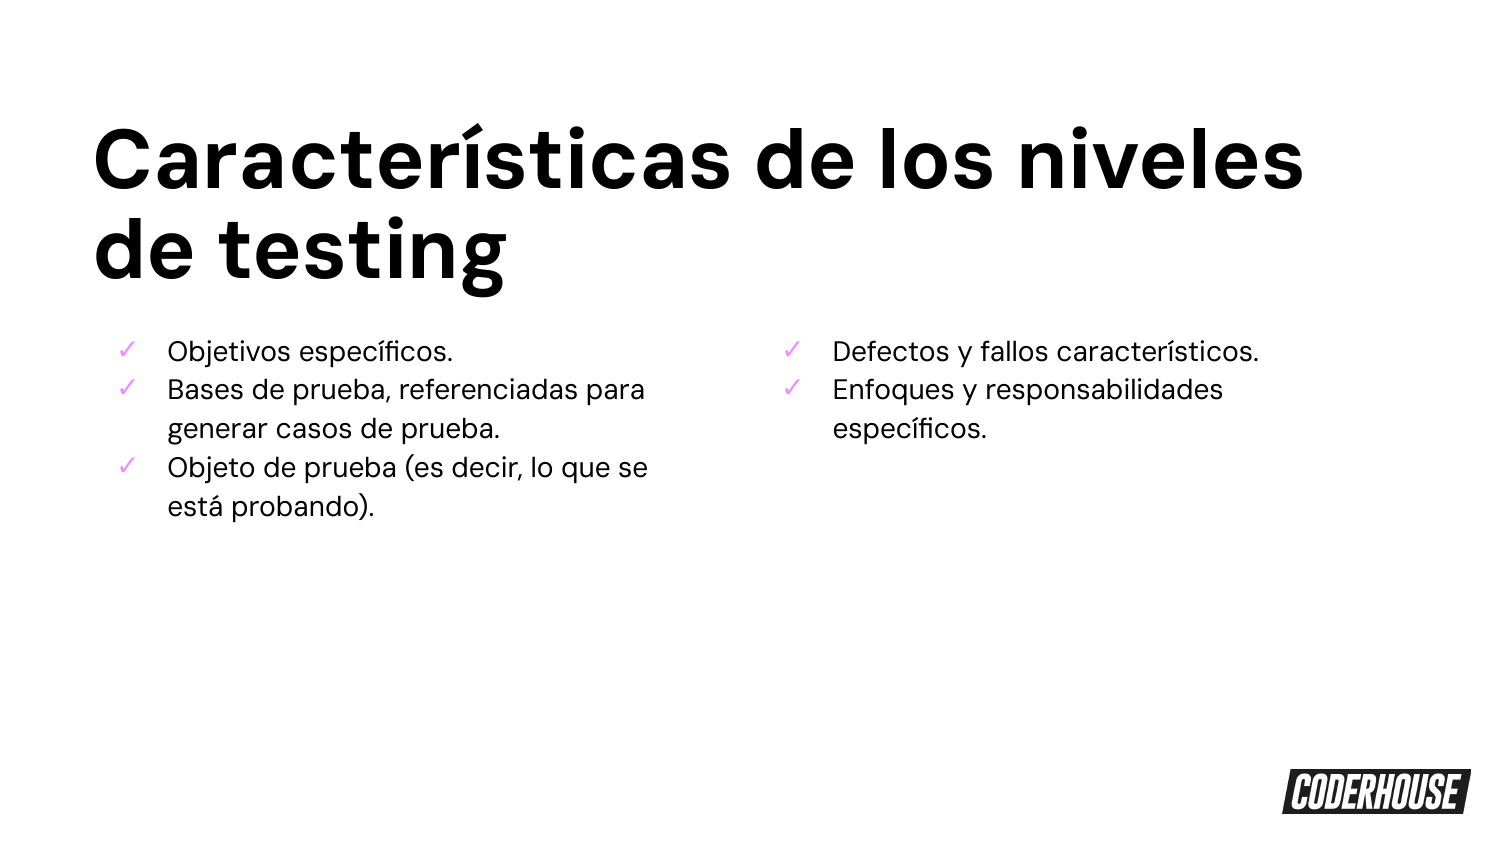

Características de los niveles de testing
Objetivos específicos.
Bases de prueba, referenciadas para generar casos de prueba.
Objeto de prueba (es decir, lo que se está probando).
Defectos y fallos característicos.
Enfoques y responsabilidades específicos.